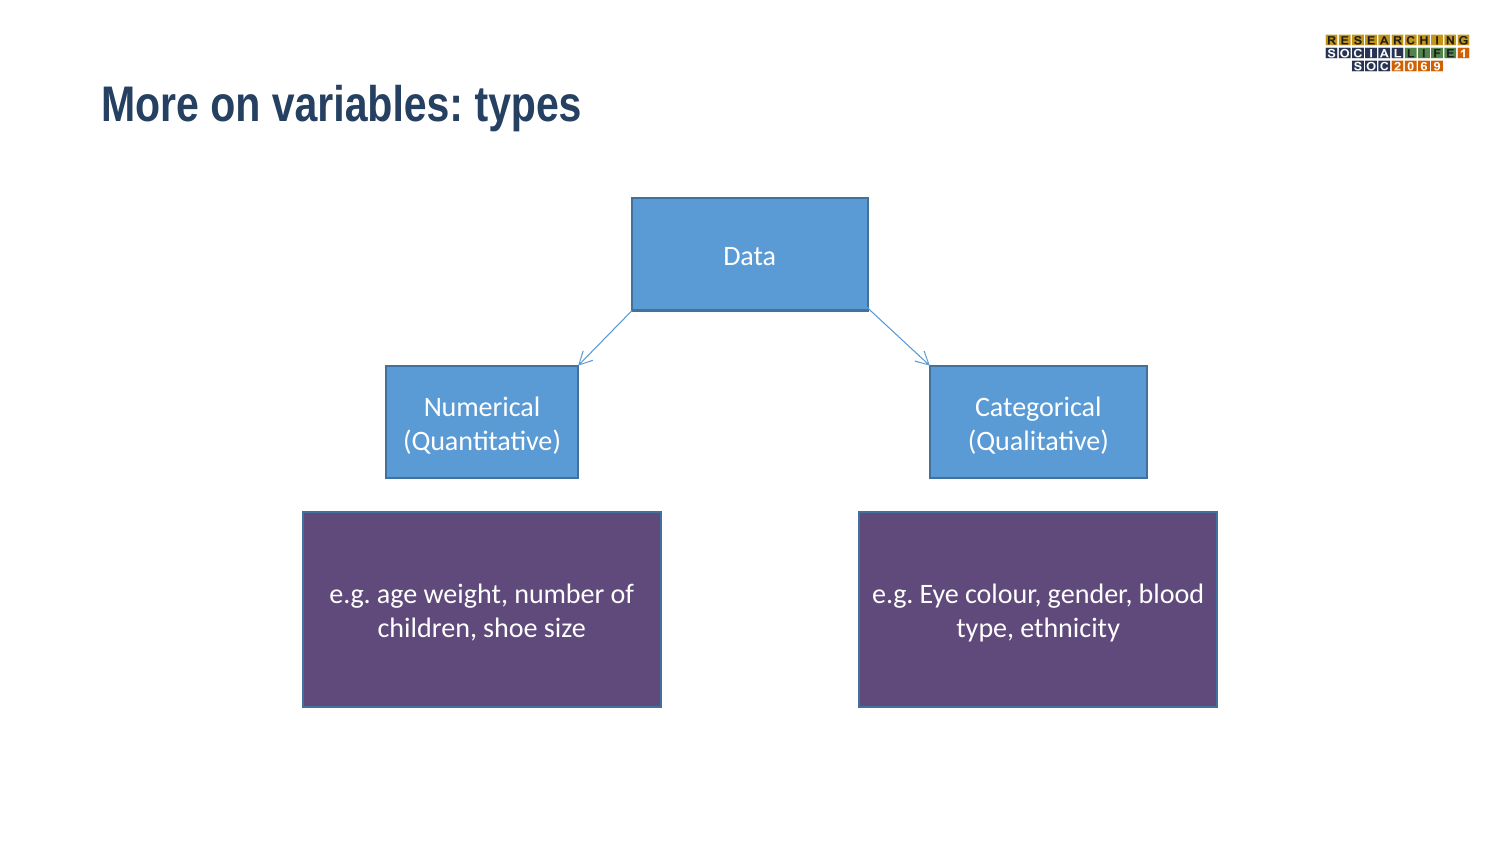

# More on variables: types
Data
Numerical
(Quantitative)
Categorical
(Qualitative)
e.g. age weight, number of children, shoe size
e.g. Eye colour, gender, blood type, ethnicity